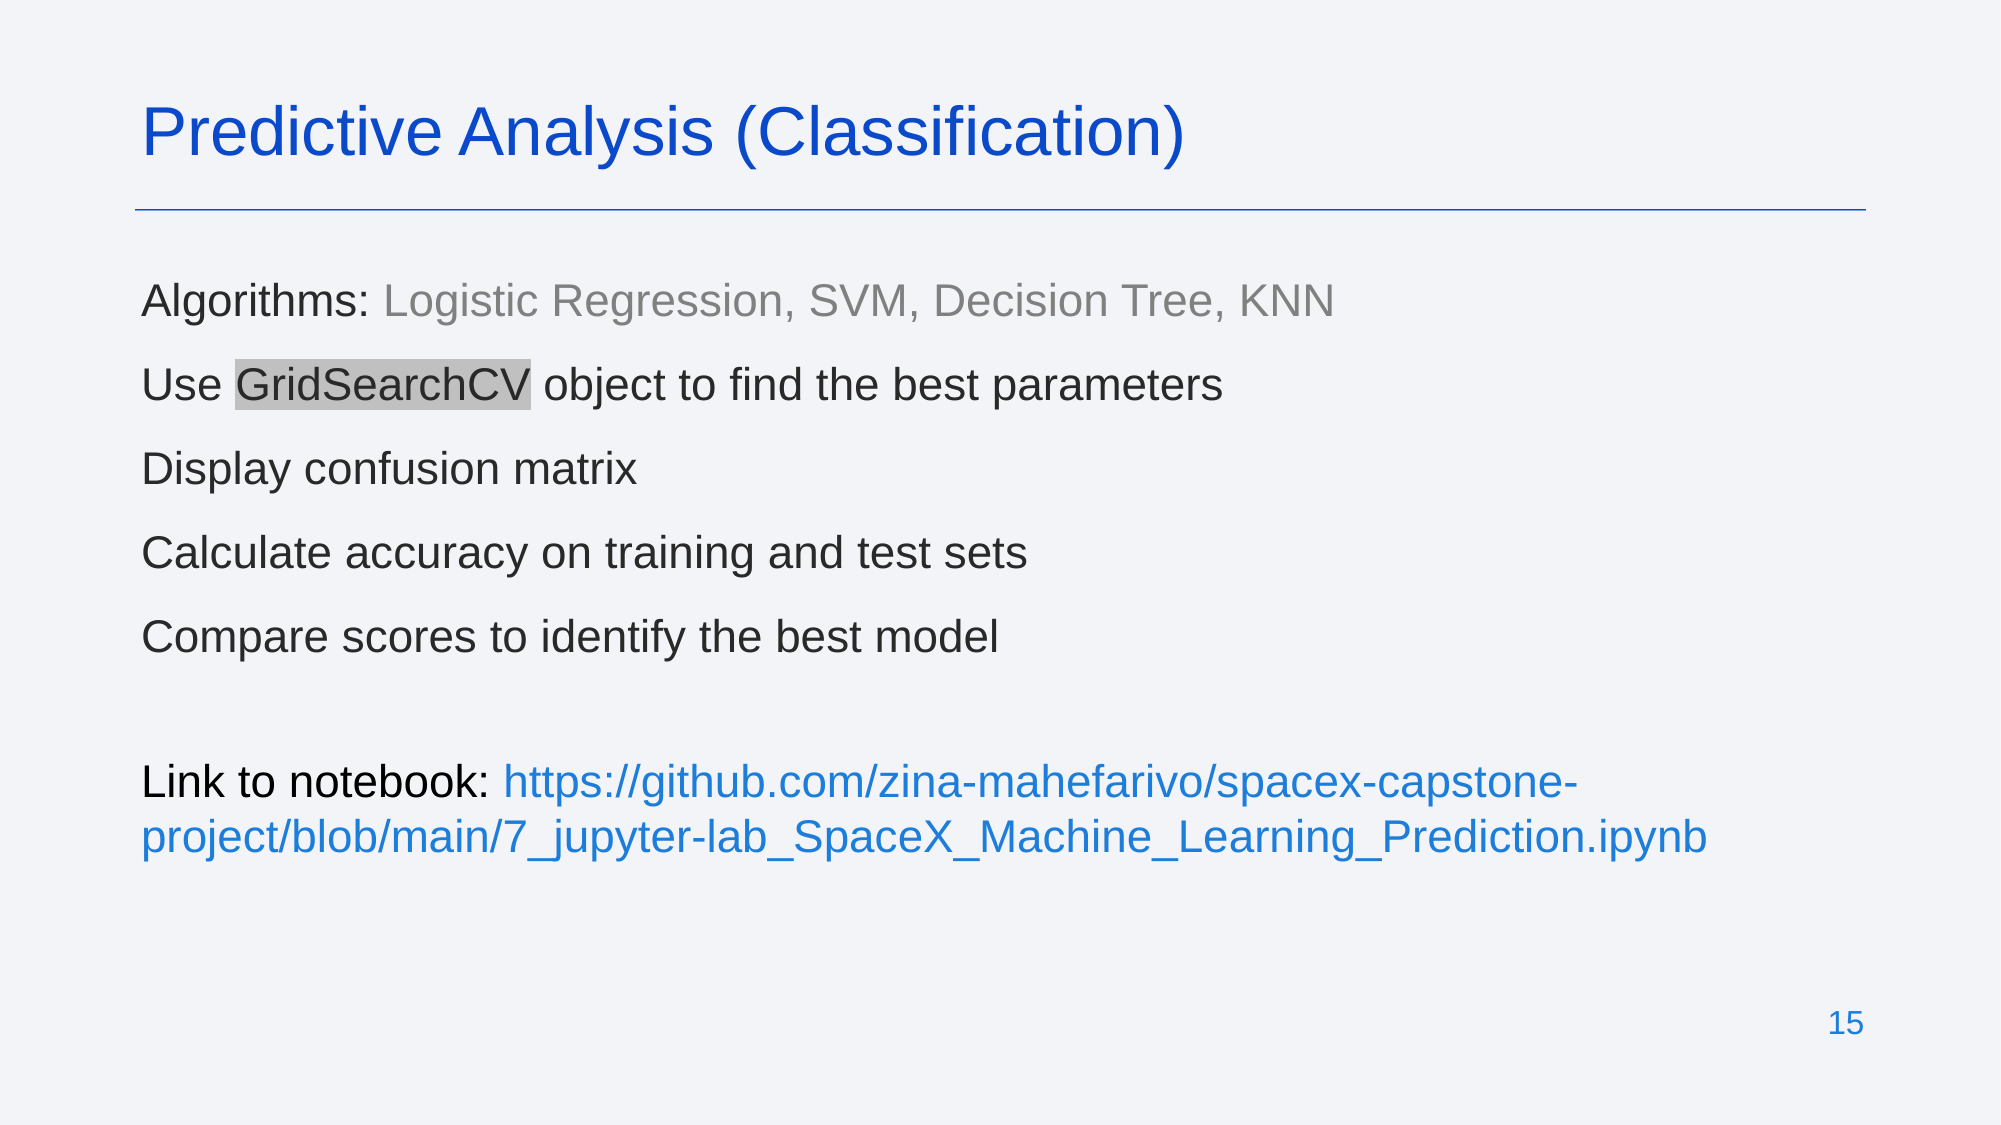

Predictive Analysis (Classification)
Algorithms: Logistic Regression, SVM, Decision Tree, KNN
Use GridSearchCV object to find the best parameters
Display confusion matrix
Calculate accuracy on training and test sets
Compare scores to identify the best model

Link to notebook: https://github.com/zina-mahefarivo/spacex-capstone-project/blob/main/7_jupyter-lab_SpaceX_Machine_Learning_Prediction.ipynb
15